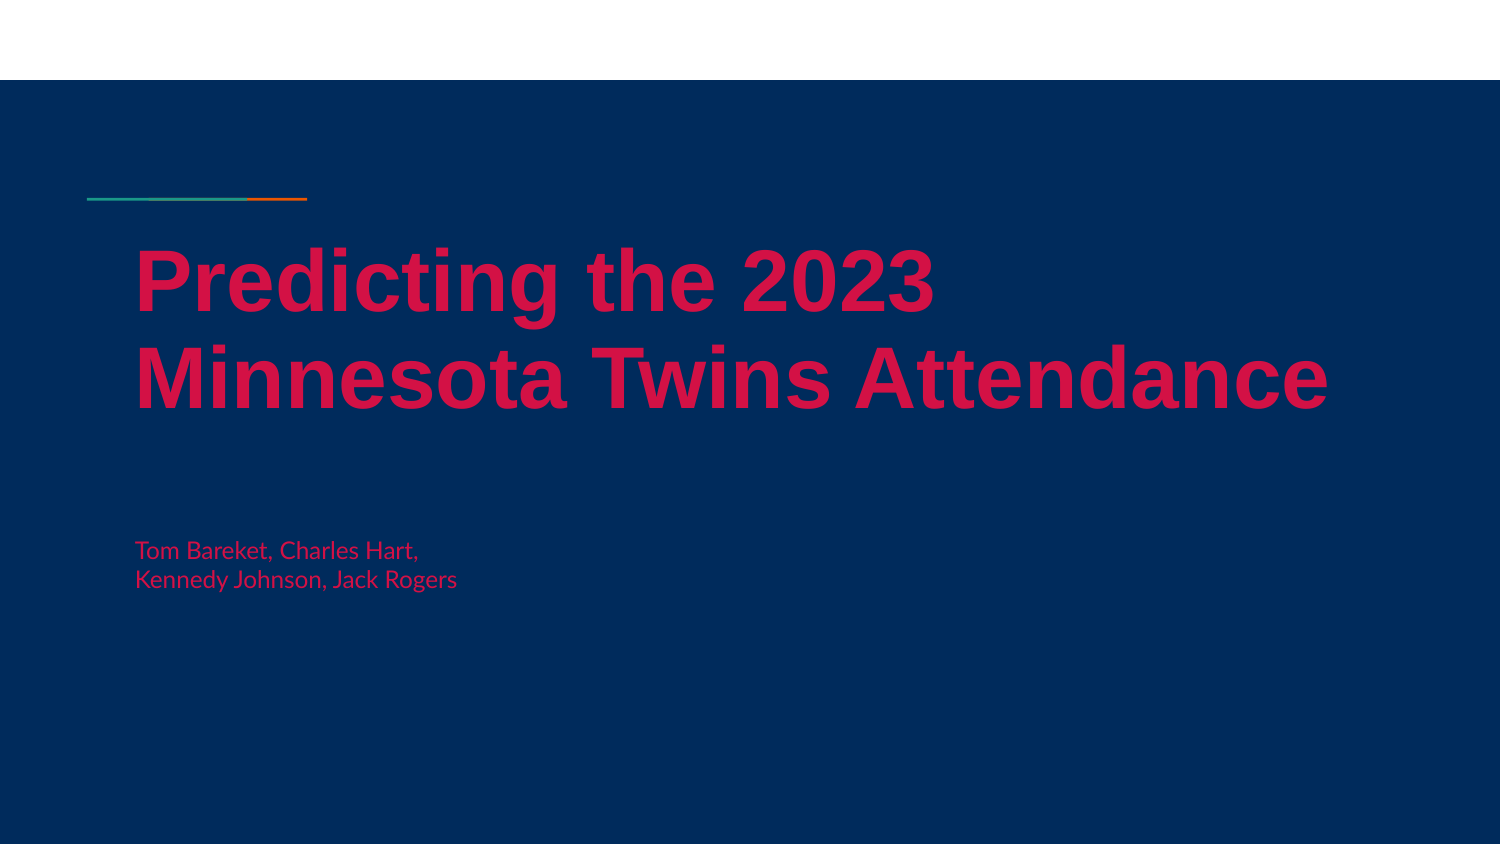

# Predicting the 2023 Minnesota Twins Attendance
Tom Bareket, Charles Hart,
Kennedy Johnson, Jack Rogers